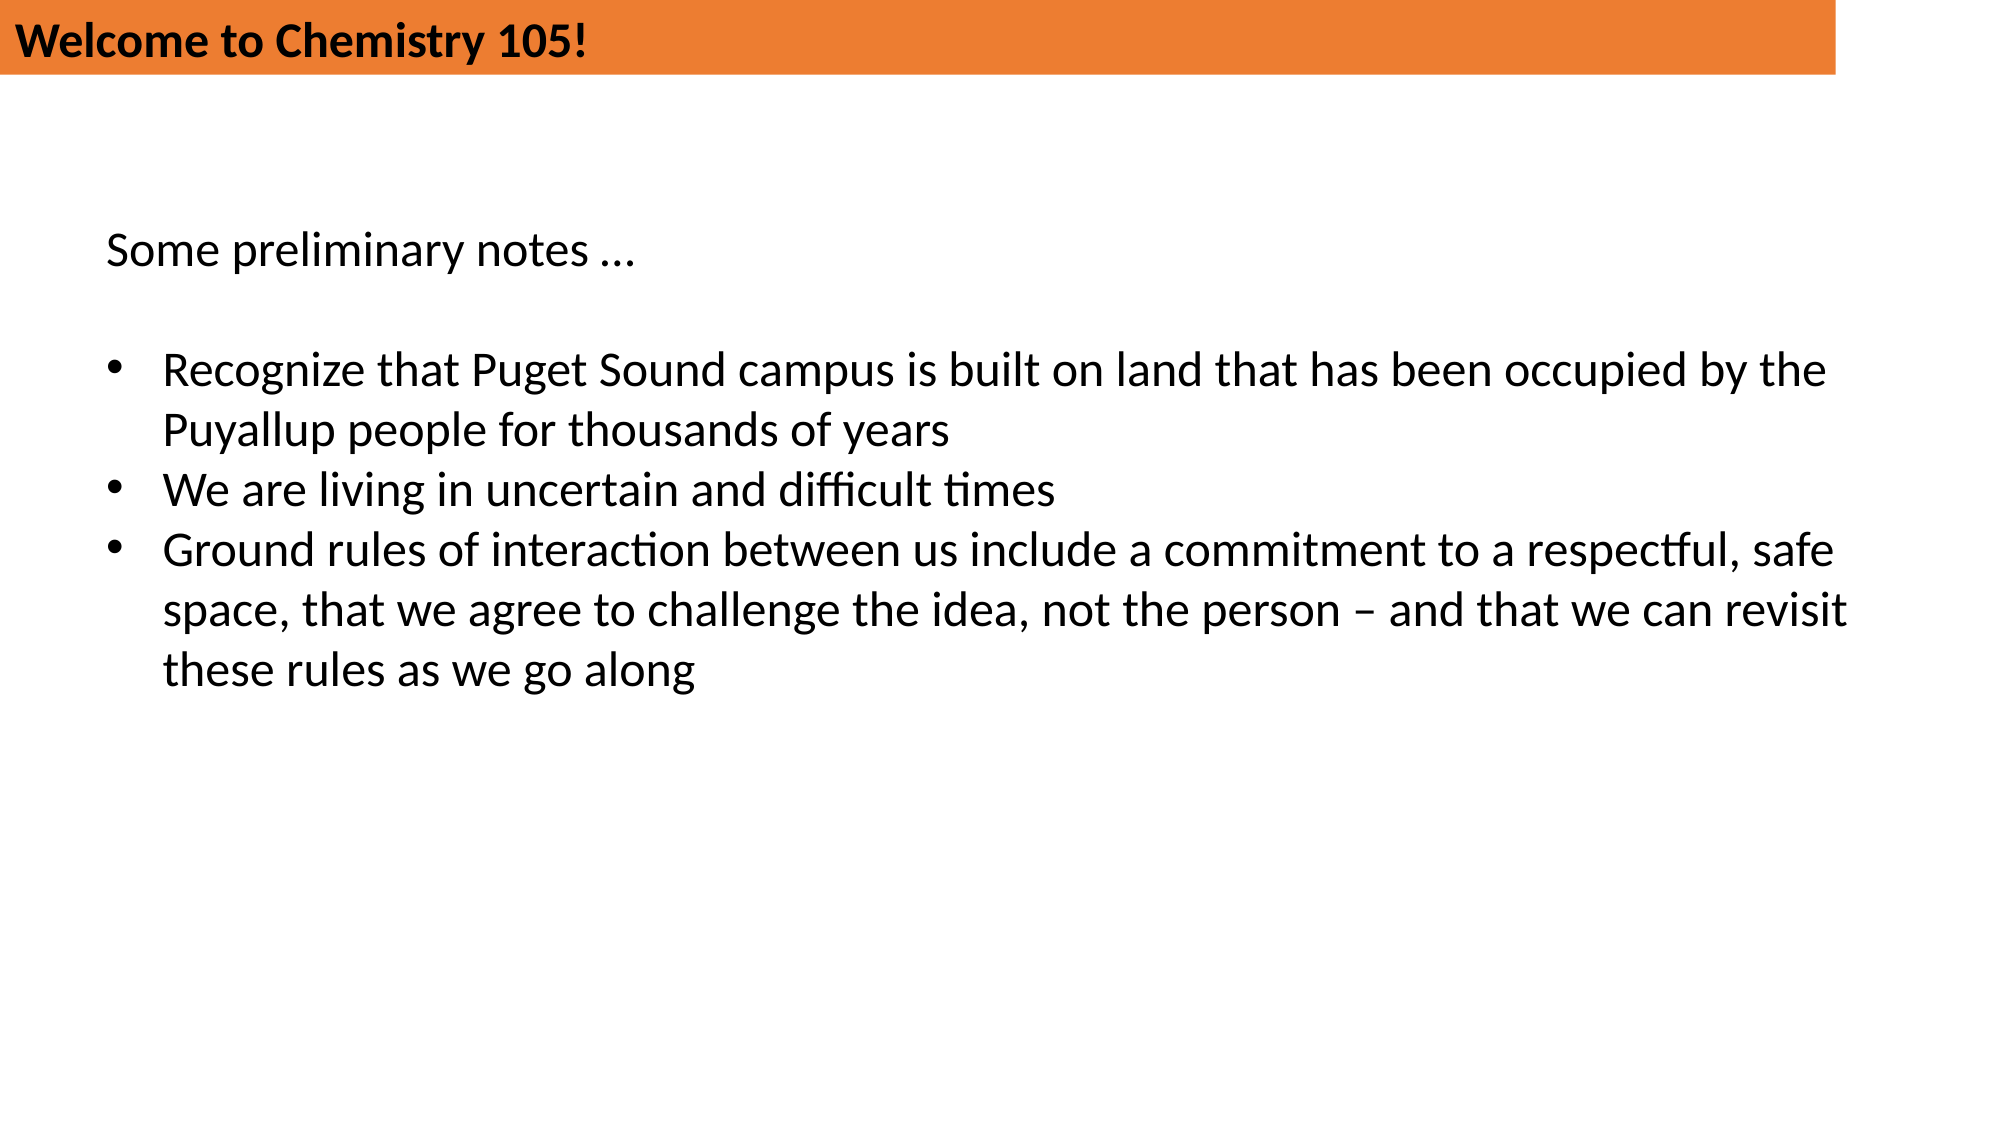

Welcome to Chemistry 105!
Some preliminary notes …

Recognize that Puget Sound campus is built on land that has been occupied by the Puyallup people for thousands of years
We are living in uncertain and difficult times
Ground rules of interaction between us include a commitment to a respectful, safe space, that we agree to challenge the idea, not the person – and that we can revisit these rules as we go along